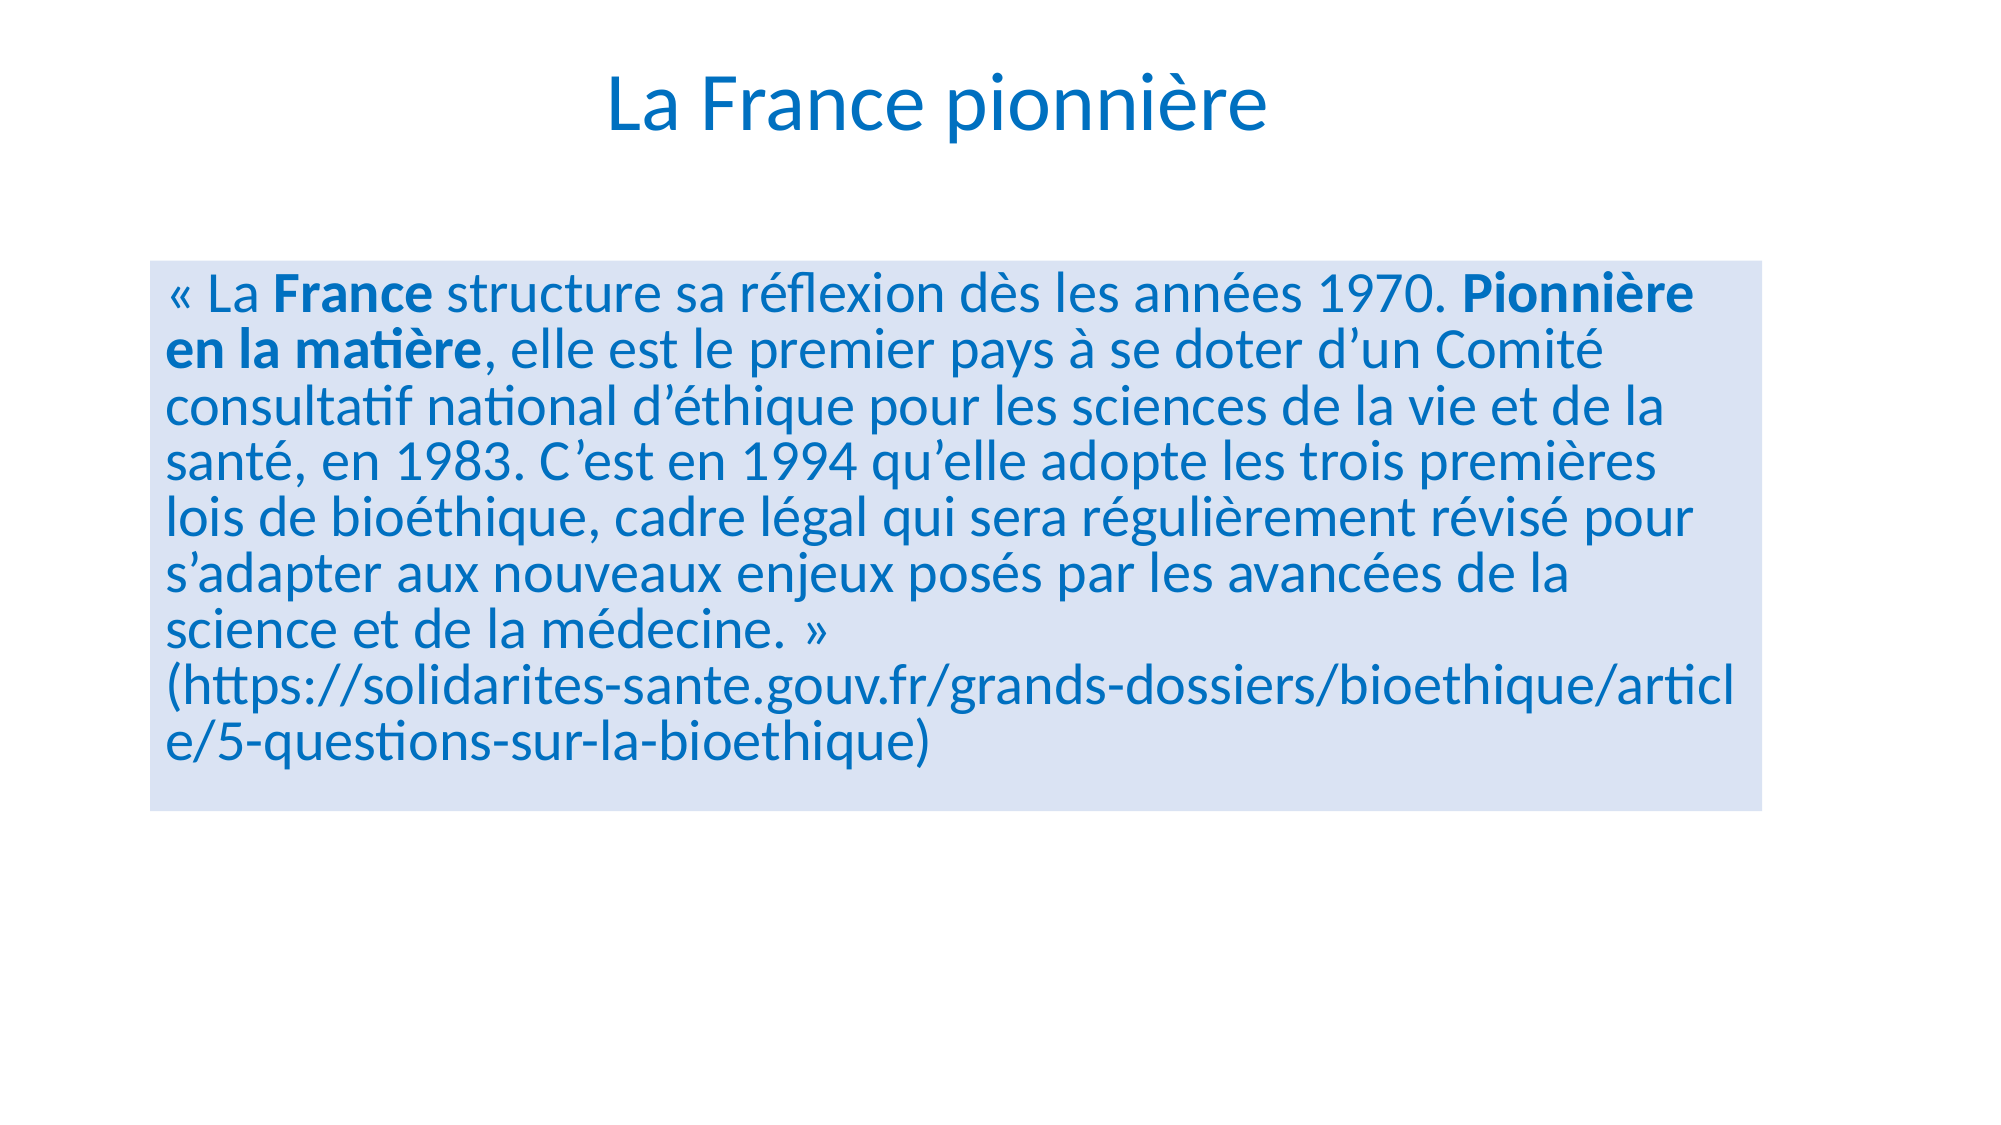

La France pionnière
« La France structure sa réflexion dès les années 1970. Pionnière en la matière, elle est le premier pays à se doter d’un Comité consultatif national d’éthique pour les sciences de la vie et de la santé, en 1983. C’est en 1994 qu’elle adopte les trois premières lois de bioéthique, cadre légal qui sera régulièrement révisé pour s’adapter aux nouveaux enjeux posés par les avancées de la science et de la médecine. » (https://solidarites-sante.gouv.fr/grands-dossiers/bioethique/article/5-questions-sur-la-bioethique)